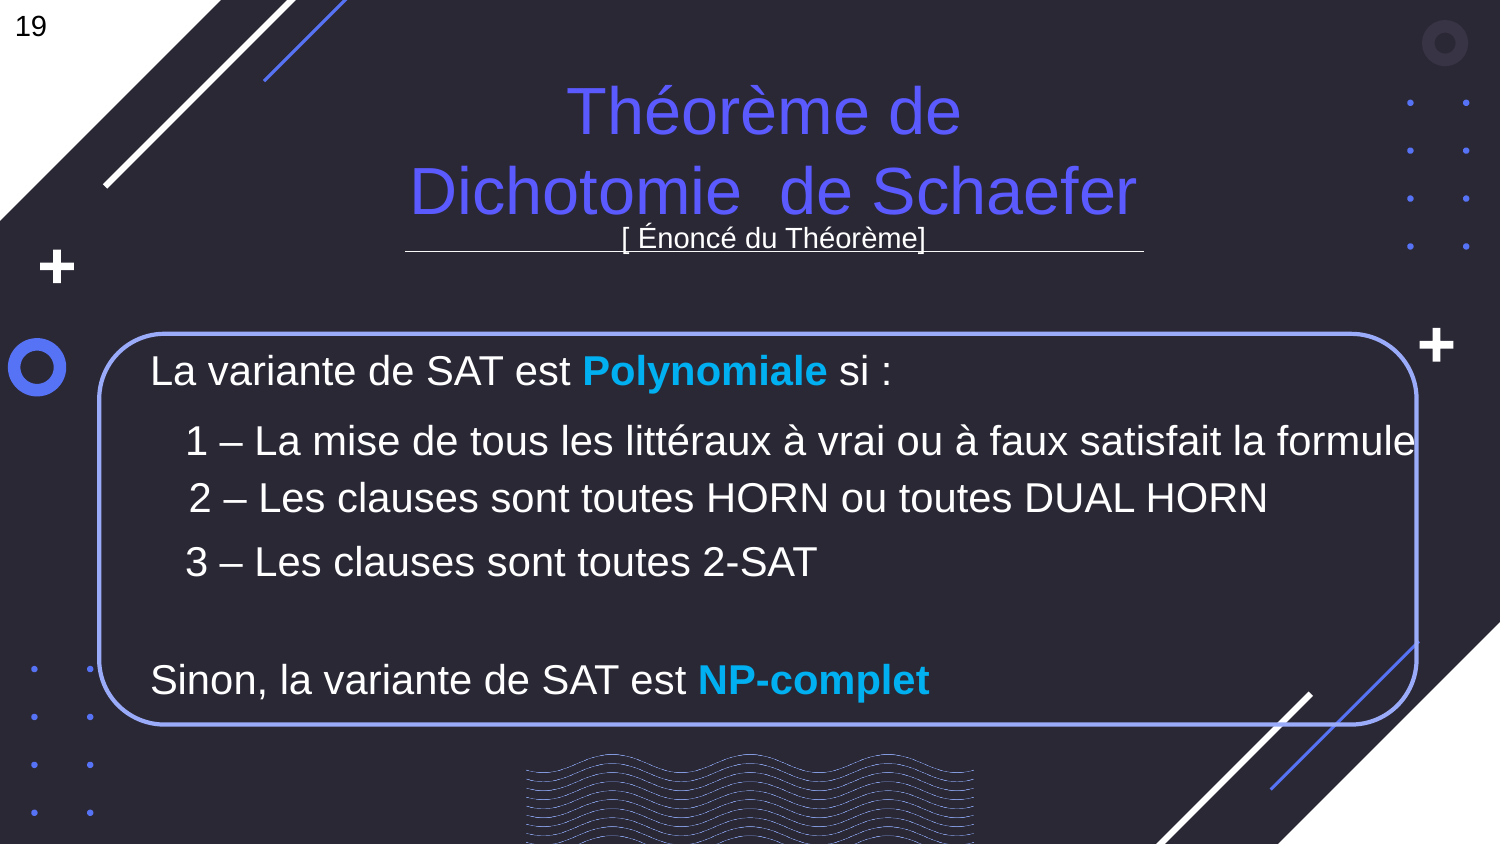

19
Théorème de
Dichotomie  de Schaefer
[ Énoncé du Théorème]

La variante de SAT est Polynomiale si :
1 – La mise de tous les littéraux à vrai ou à faux satisfait la formule
2 – Les clauses sont toutes HORN ou toutes DUAL HORN
3 – Les clauses sont toutes 2-SAT
Sinon, la variante de SAT est NP-complet